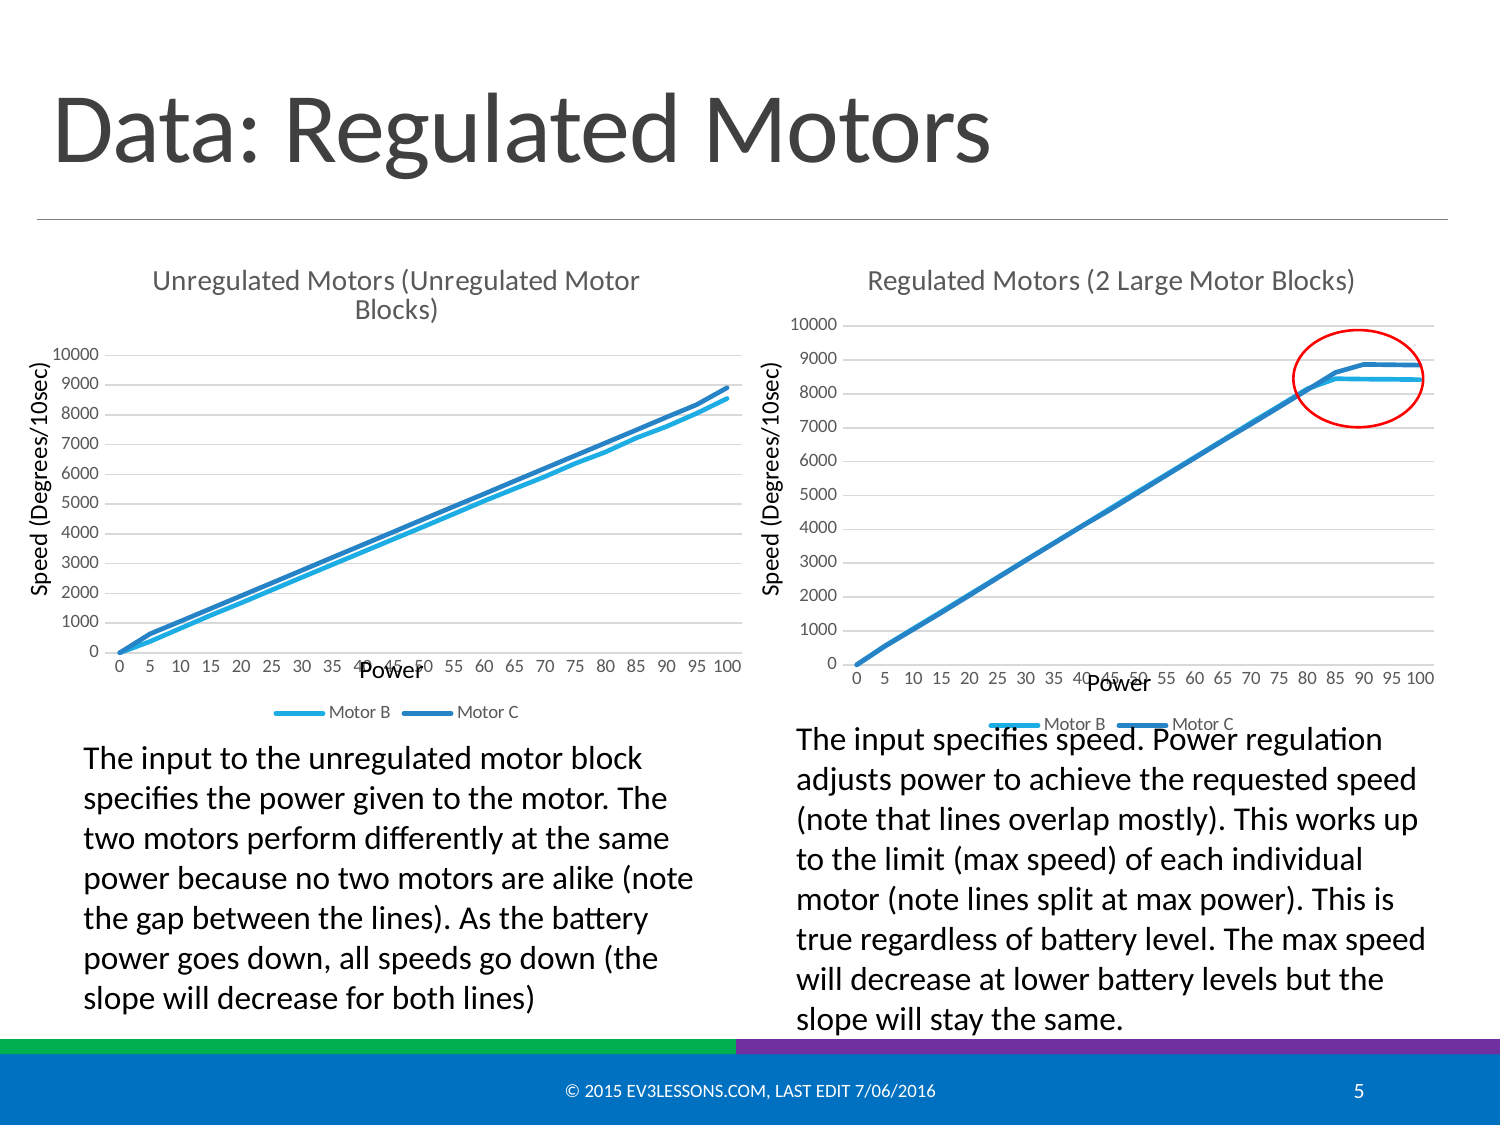

# Data: Regulated Motors

### Chart: Unregulated Motors (Unregulated Motor Blocks)

| Category |  |  |
|---|---|---|
| 0 | 0.0 | 0.0 |
| 5 | 380.0 | 636.0 |
| 10 | 822.0 | 1060.0 |
| 15 | 1263.0 | 1488.0 |
| 20 | 1678.0 | 1915.0 |
| 25 | 2108.0 | 2344.0 |
| 30 | 2537.0 | 2774.0 |
| 35 | 2964.0 | 3205.0 |
| 40 | 3390.0 | 3631.0 |
| 45 | 3816.0 | 4060.0 |
| 50 | 4240.0 | 4491.0 |
| 55 | 4670.0 | 4921.0 |
| 60 | 5106.0 | 5344.0 |
| 65 | 5517.0 | 5777.0 |
| 70 | 5925.0 | 6206.0 |
| 75 | 6369.0 | 6635.0 |
| 80 | 6756.0 | 7061.0 |
| 85 | 7222.0 | 7491.0 |
| 90 | 7609.0 | 7923.0 |
| 95 | 8054.0 | 8347.0 |
| 100 | 8554.0 | 8914.0 |

### Chart: Regulated Motors (2 Large Motor Blocks)

| Category |  |  |
|---|---|---|
| 0 | 0.0 | 0.0 |
| 5 | 557.0 | 547.0 |
| 10 | 1063.0 | 1041.0 |
| 15 | 1566.0 | 1538.0 |
| 20 | 2074.0 | 2049.0 |
| 25 | 2579.0 | 2566.0 |
| 30 | 3090.0 | 3082.0 |
| 35 | 3597.0 | 3587.0 |
| 40 | 4099.0 | 4096.0 |
| 45 | 4613.0 | 4579.0 |
| 50 | 5119.0 | 5086.0 |
| 55 | 5624.0 | 5599.0 |
| 60 | 6128.0 | 6107.0 |
| 65 | 6632.0 | 6615.0 |
| 70 | 7147.0 | 7110.0 |
| 75 | 7643.0 | 7613.0 |
| 80 | 8151.0 | 8119.0 |
| 85 | 8448.0 | 8634.0 |
| 90 | 8437.0 | 8870.0 |
| 95 | 8432.0 | 8861.0 |
| 100 | 8421.0 | 8849.0 |
Speed (Degrees/10sec)
Speed (Degrees/10sec)
Power
Power
The input specifies speed. Power regulation adjusts power to achieve the requested speed (note that lines overlap mostly). This works up to the limit (max speed) of each individual motor (note lines split at max power). This is true regardless of battery level. The max speed will decrease at lower battery levels but the slope will stay the same.
The input to the unregulated motor block specifies the power given to the motor. The two motors perform differently at the same power because no two motors are alike (note the gap between the lines). As the battery power goes down, all speeds go down (the slope will decrease for both lines)
© 2015 EV3Lessons.com, Last edit 7/06/2016
5